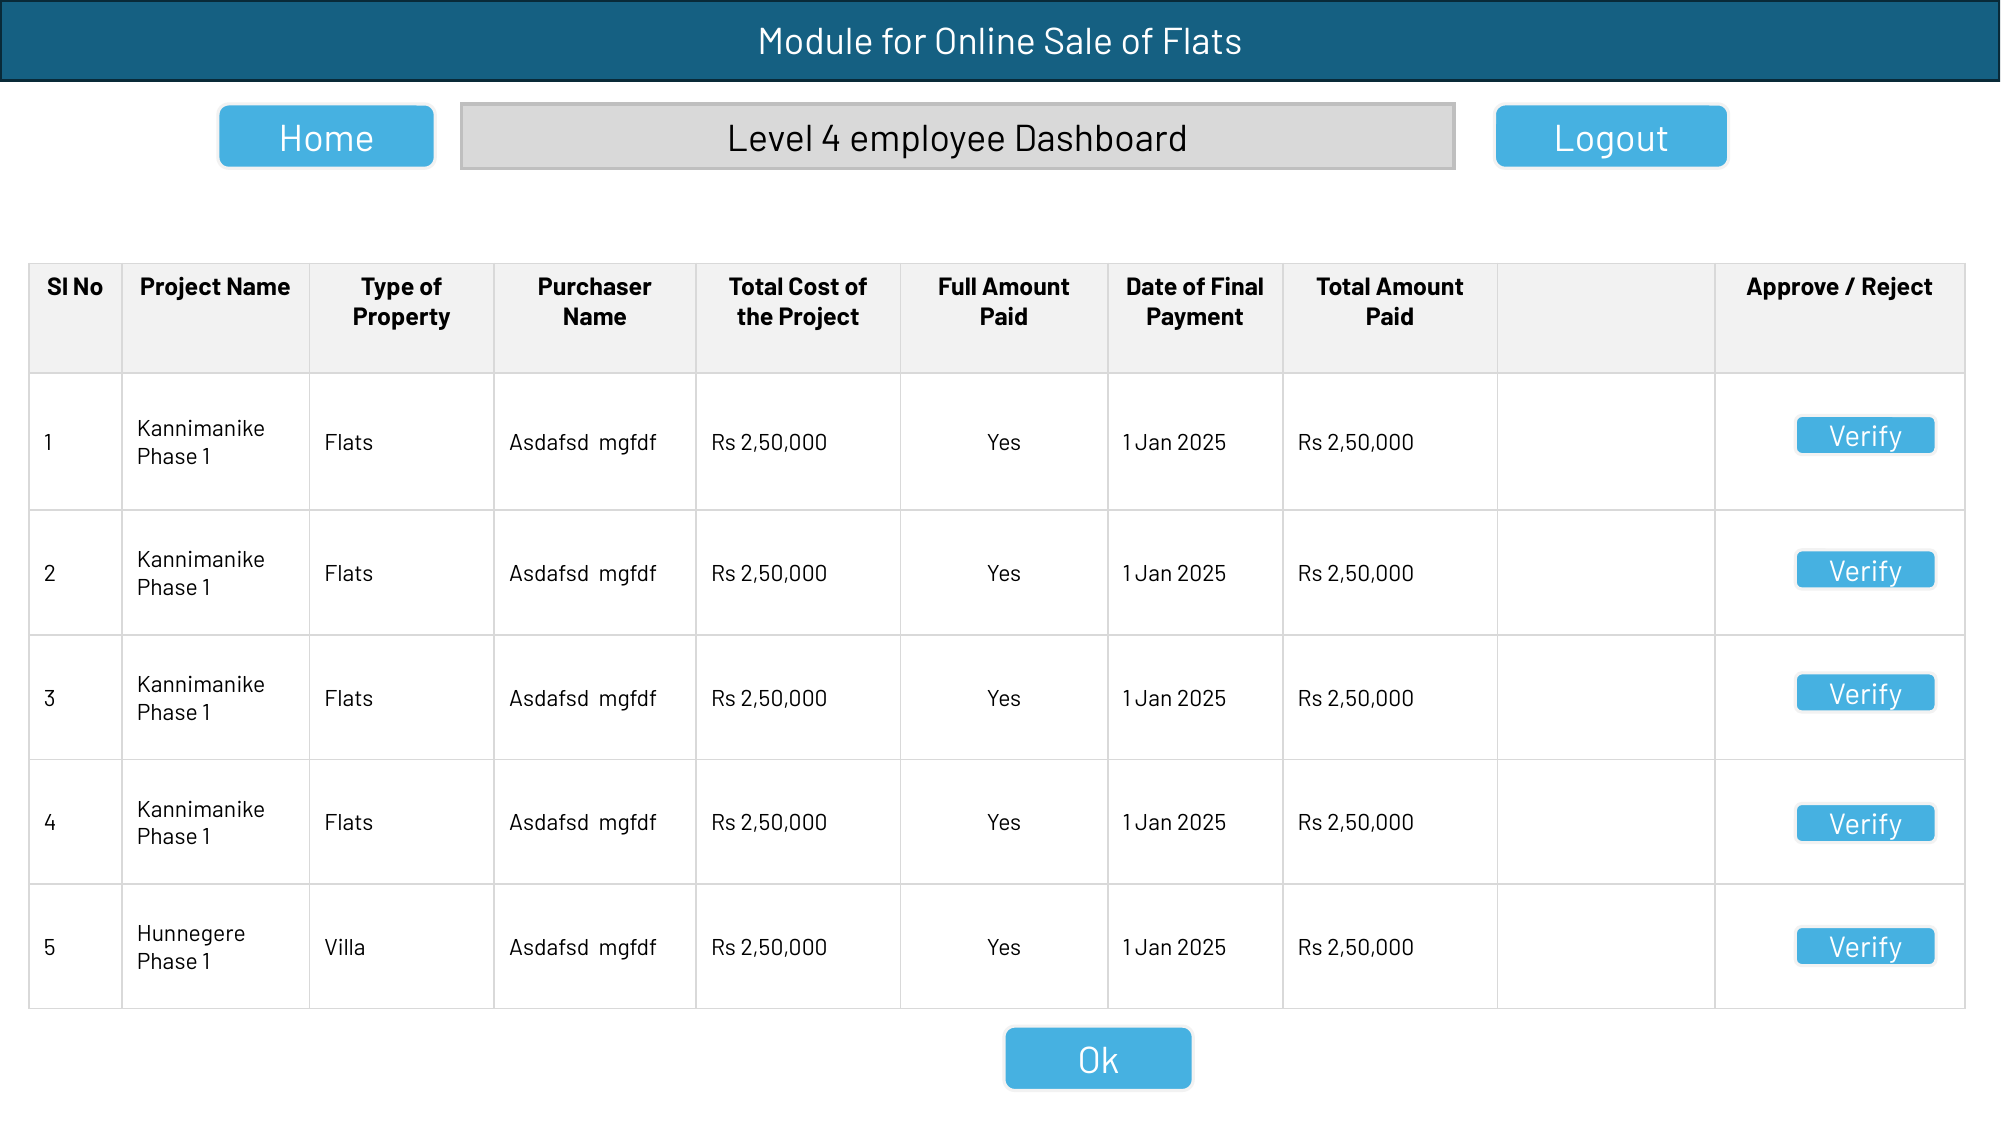

Home
Level 4 employee Dashboard
Logout
| Sl No | Project Name | Type of Property | Purchaser Name | Total Cost of the Project | Full Amount Paid | Date of Final Payment | Total Amount Paid |  | Approve / Reject |
| --- | --- | --- | --- | --- | --- | --- | --- | --- | --- |
| 1 | Kannimanike Phase 1 | Flats | Asdafsd mgfdf | Rs 2,50,000 | Yes | 1 Jan 2025 | Rs 2,50,000 |  |  |
| 2 | Kannimanike Phase 1 | Flats | Asdafsd mgfdf | Rs 2,50,000 | Yes | 1 Jan 2025 | Rs 2,50,000 |  |  |
| 3 | Kannimanike Phase 1 | Flats | Asdafsd mgfdf | Rs 2,50,000 | Yes | 1 Jan 2025 | Rs 2,50,000 |  |  |
| 4 | Kannimanike Phase 1 | Flats | Asdafsd mgfdf | Rs 2,50,000 | Yes | 1 Jan 2025 | Rs 2,50,000 |  |  |
| 5 | Hunnegere Phase 1 | Villa | Asdafsd mgfdf | Rs 2,50,000 | Yes | 1 Jan 2025 | Rs 2,50,000 |  |  |
Verify
Verify
Verify
Verify
Verify
Ok